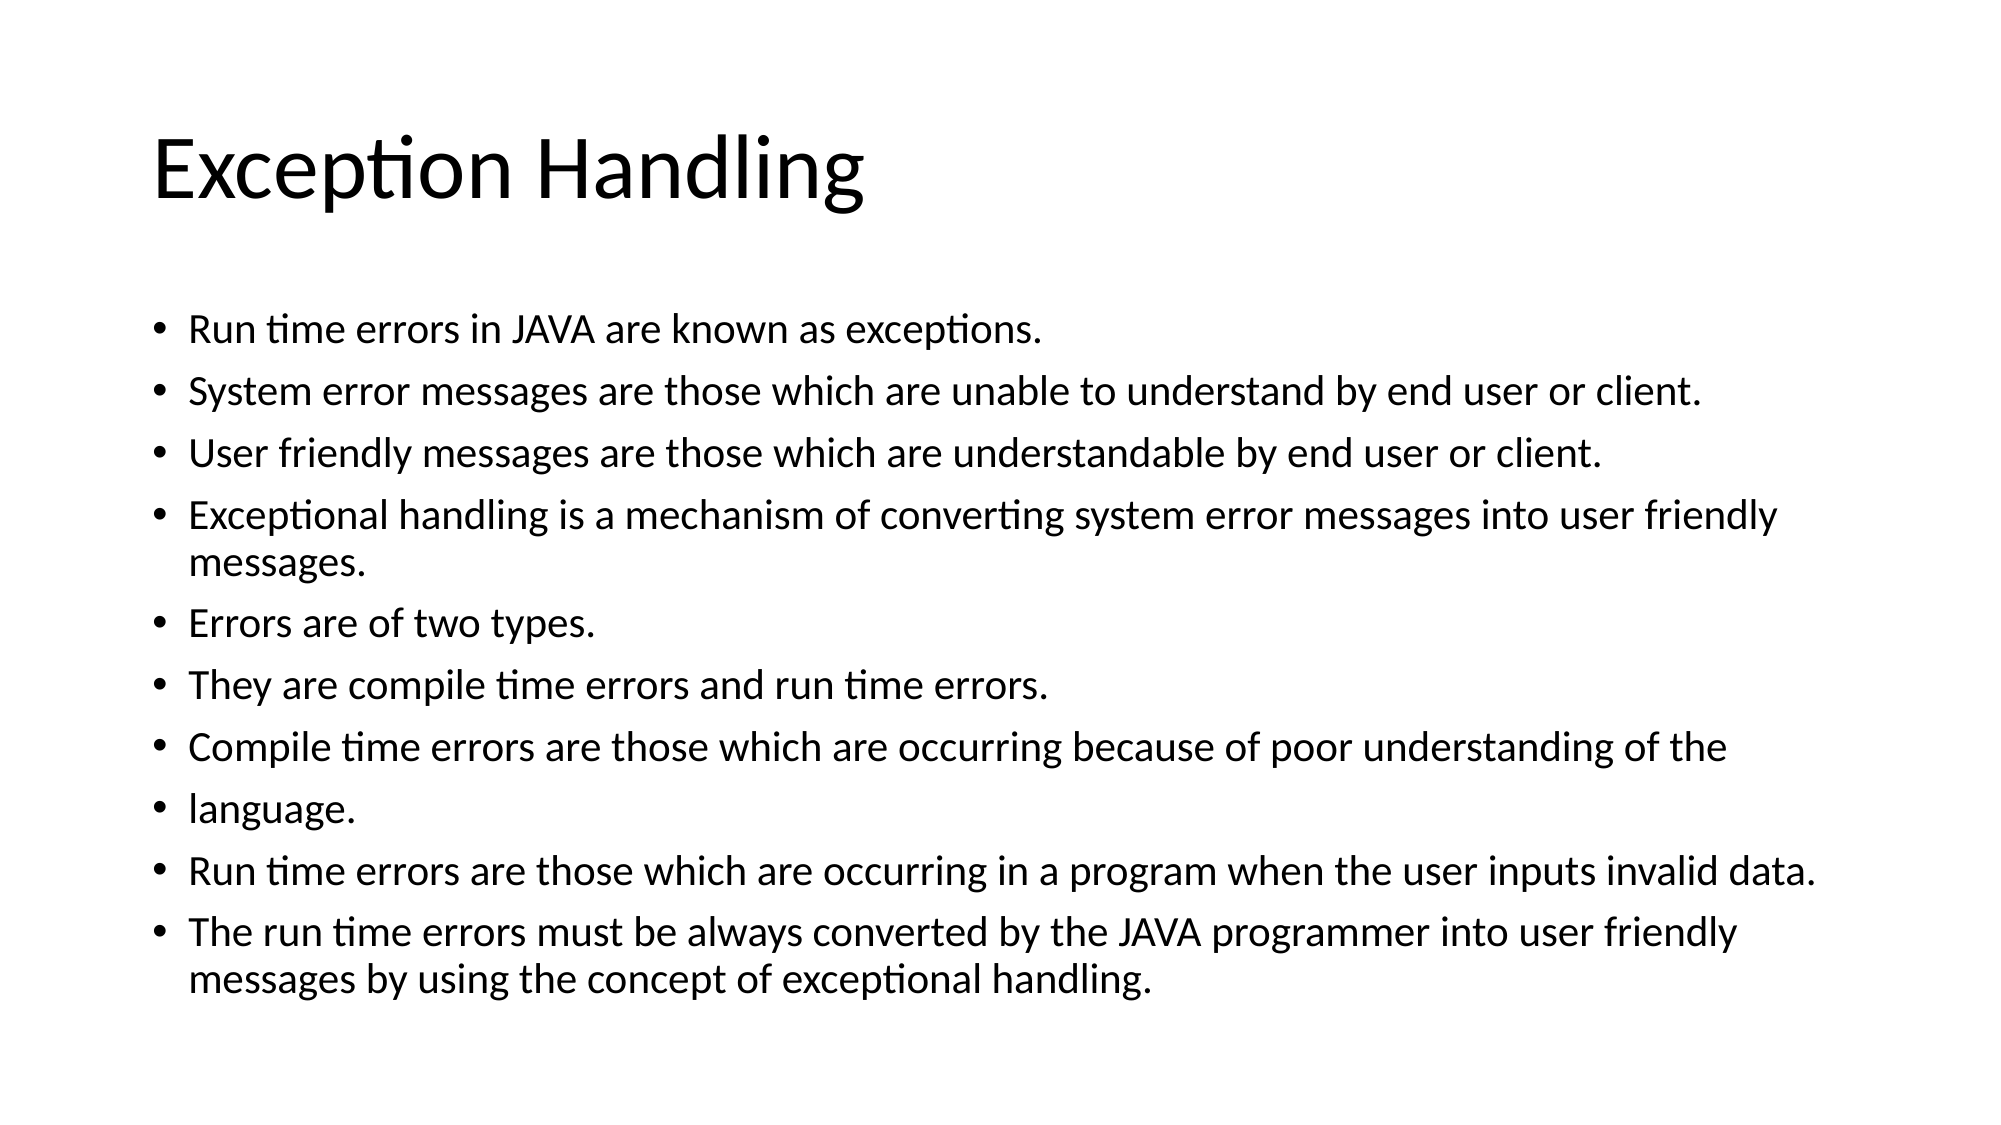

# Exception Handling
Run time errors in JAVA are known as exceptions.
System error messages are those which are unable to understand by end user or client.
User friendly messages are those which are understandable by end user or client.
Exceptional handling is a mechanism of converting system error messages into user friendly messages.
Errors are of two types.
They are compile time errors and run time errors.
Compile time errors are those which are occurring because of poor understanding of the
language.
Run time errors are those which are occurring in a program when the user inputs invalid data.
The run time errors must be always converted by the JAVA programmer into user friendly messages by using the concept of exceptional handling.